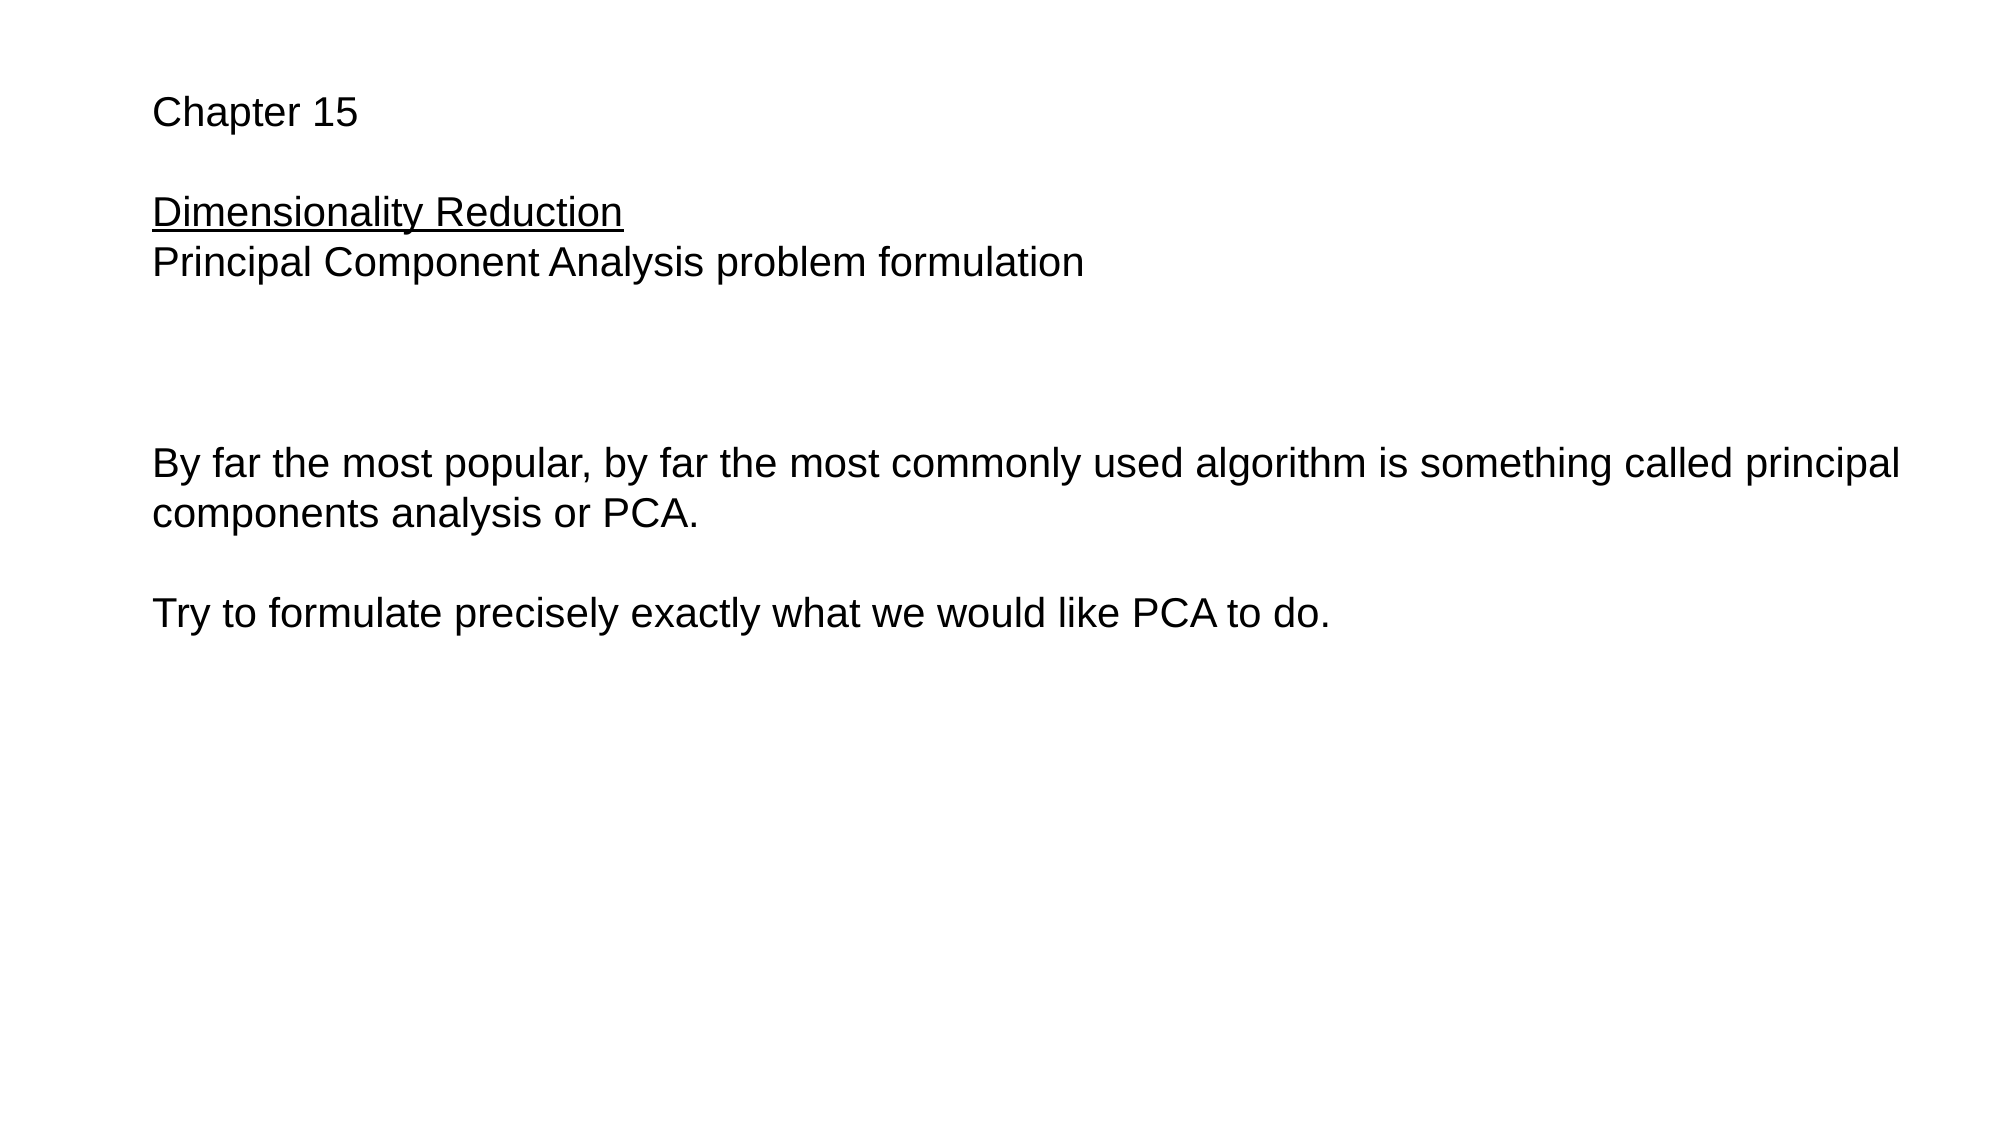

Chapter 15

Dimensionality Reduction
Principal Component Analysis problem formulation

By far the most popular, by far the most commonly used algorithm is something called principal components analysis or PCA.

Try to formulate precisely exactly what we would like PCA to do.